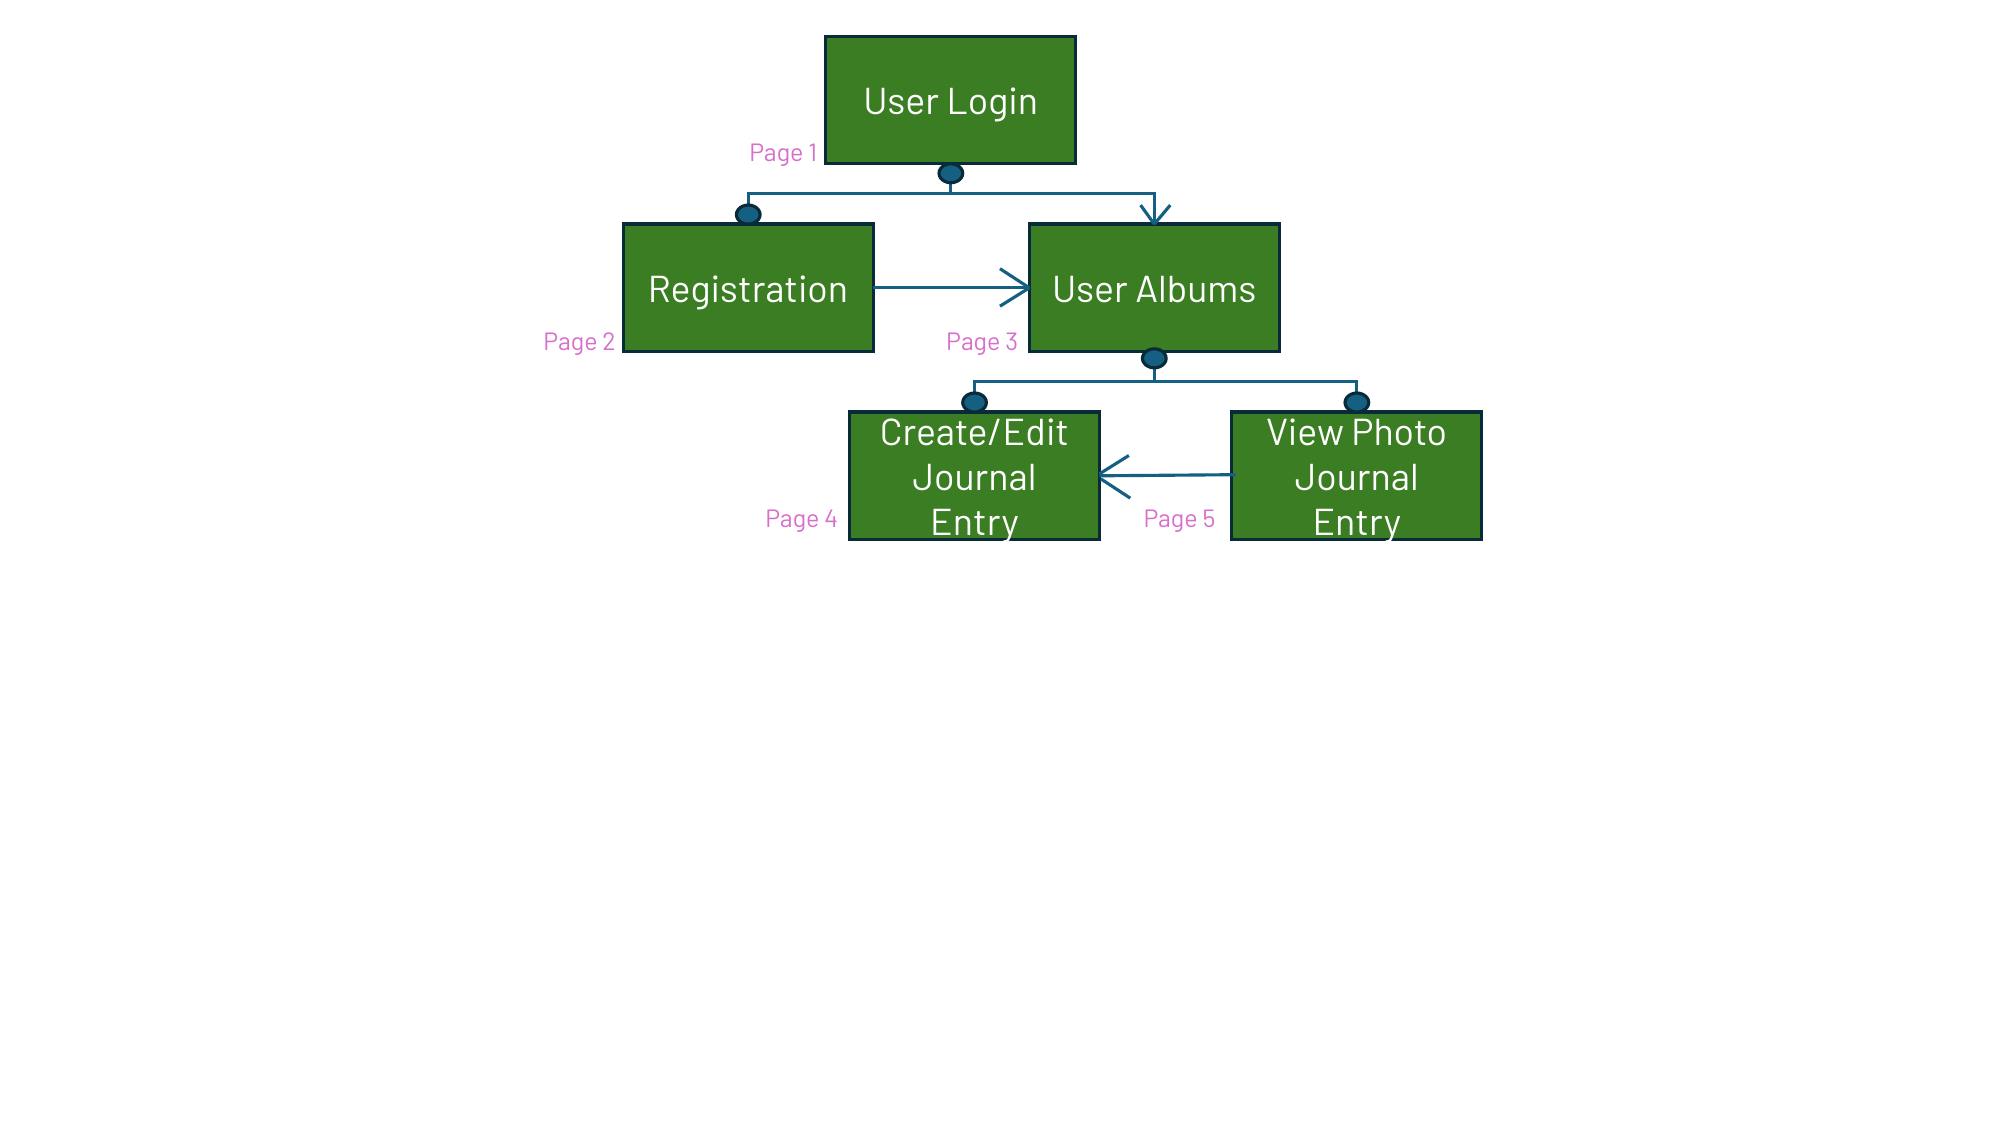

User Login
Page 1

Registration
User Albums
Page 2
Page 3

View Photo Journal Entry
Create/Edit Journal Entry
Page 4
Page 5